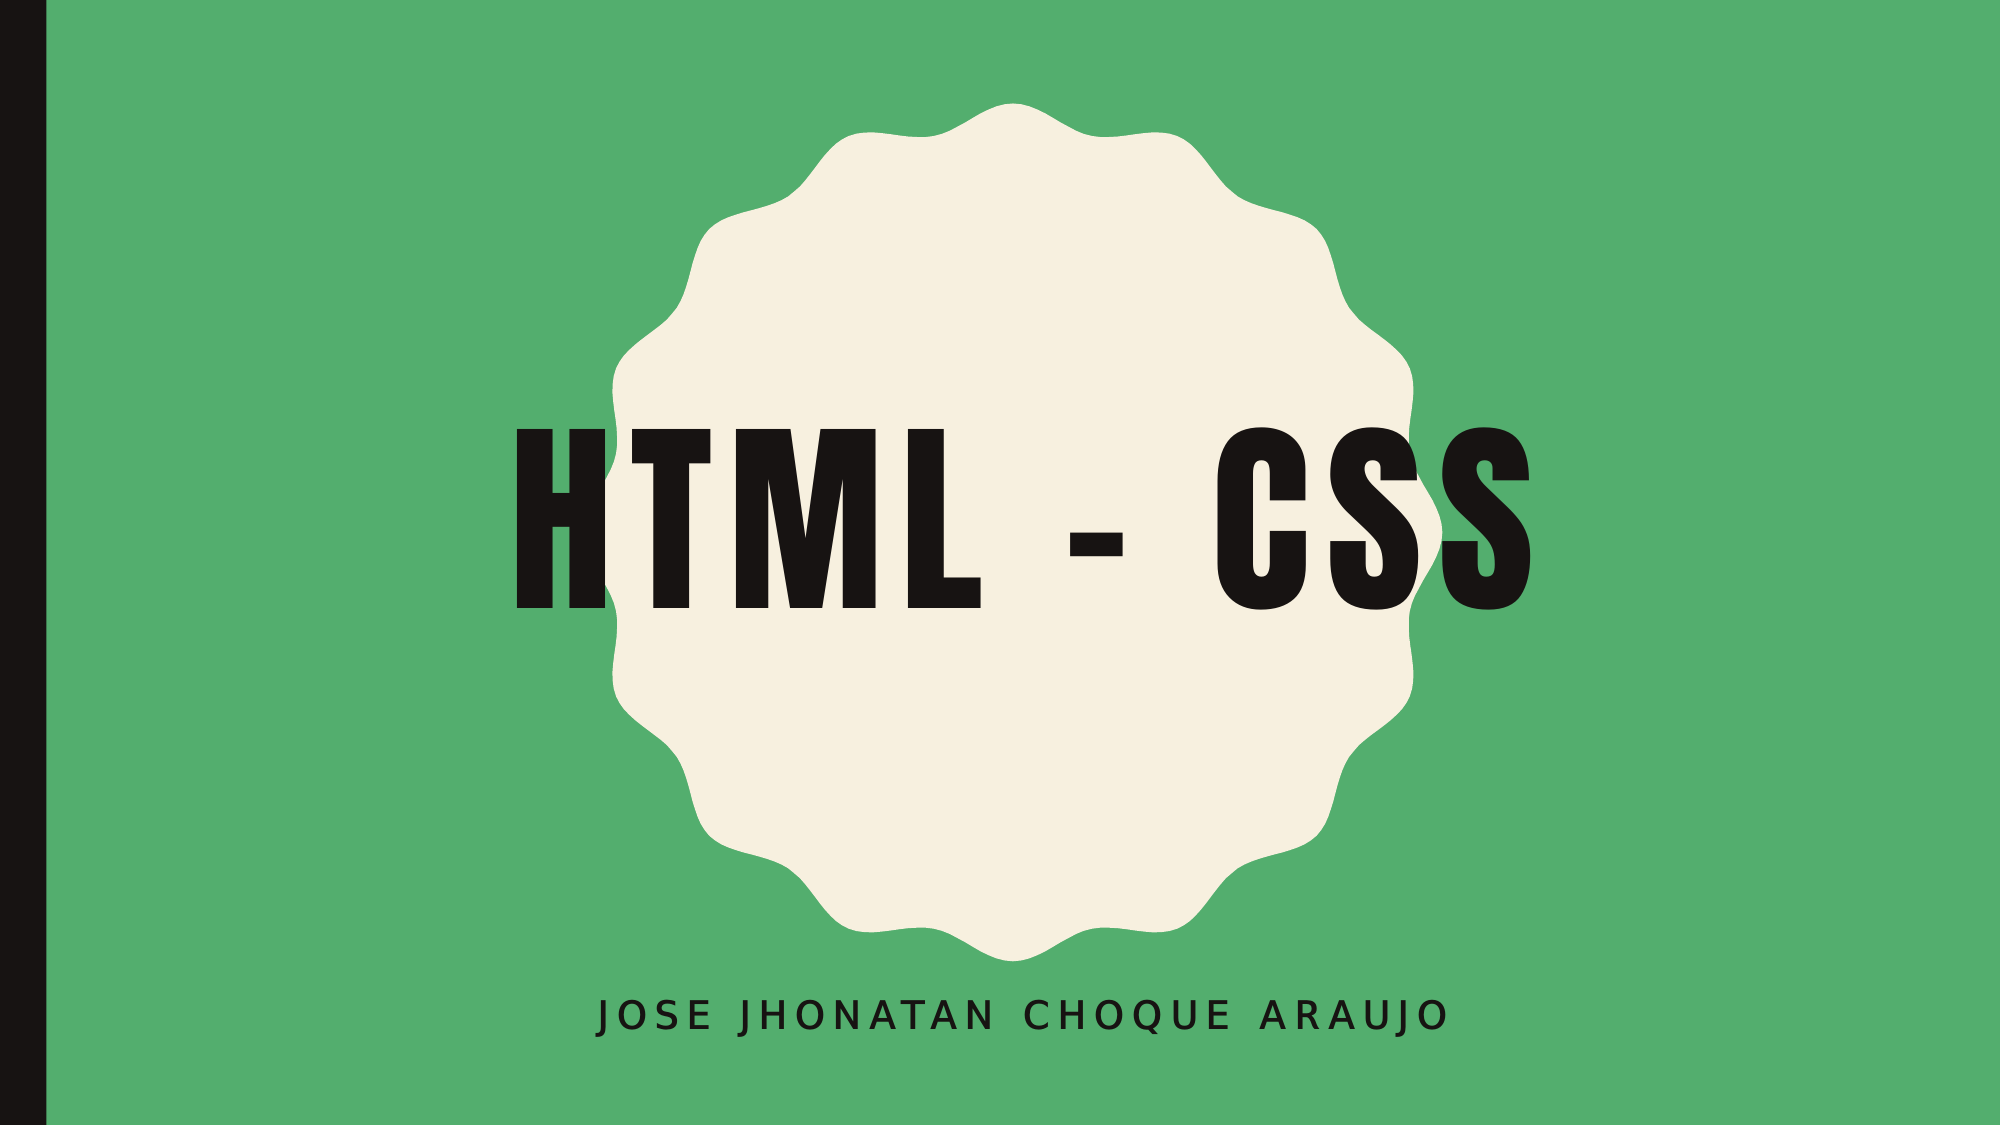

# Html - css
Jose Jhonatan choque araujo